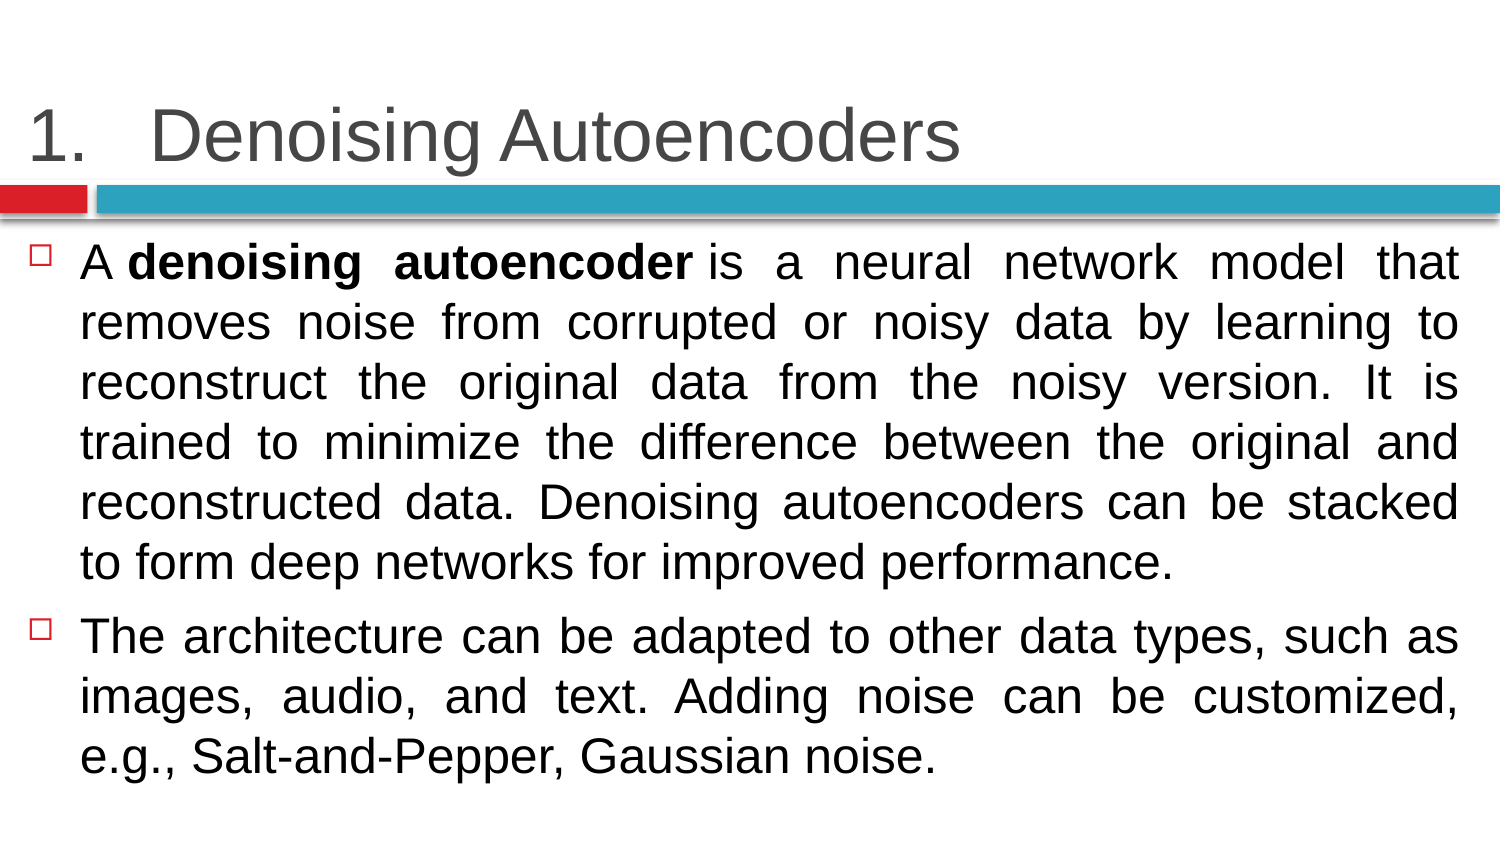

# Denoising Autoencoders
A denoising autoencoder is a neural network model that removes noise from corrupted or noisy data by learning to reconstruct the original data from the noisy version. It is trained to minimize the difference between the original and reconstructed data. Denoising autoencoders can be stacked to form deep networks for improved performance.
The architecture can be adapted to other data types, such as images, audio, and text. Adding noise can be customized, e.g., Salt-and-Pepper, Gaussian noise.